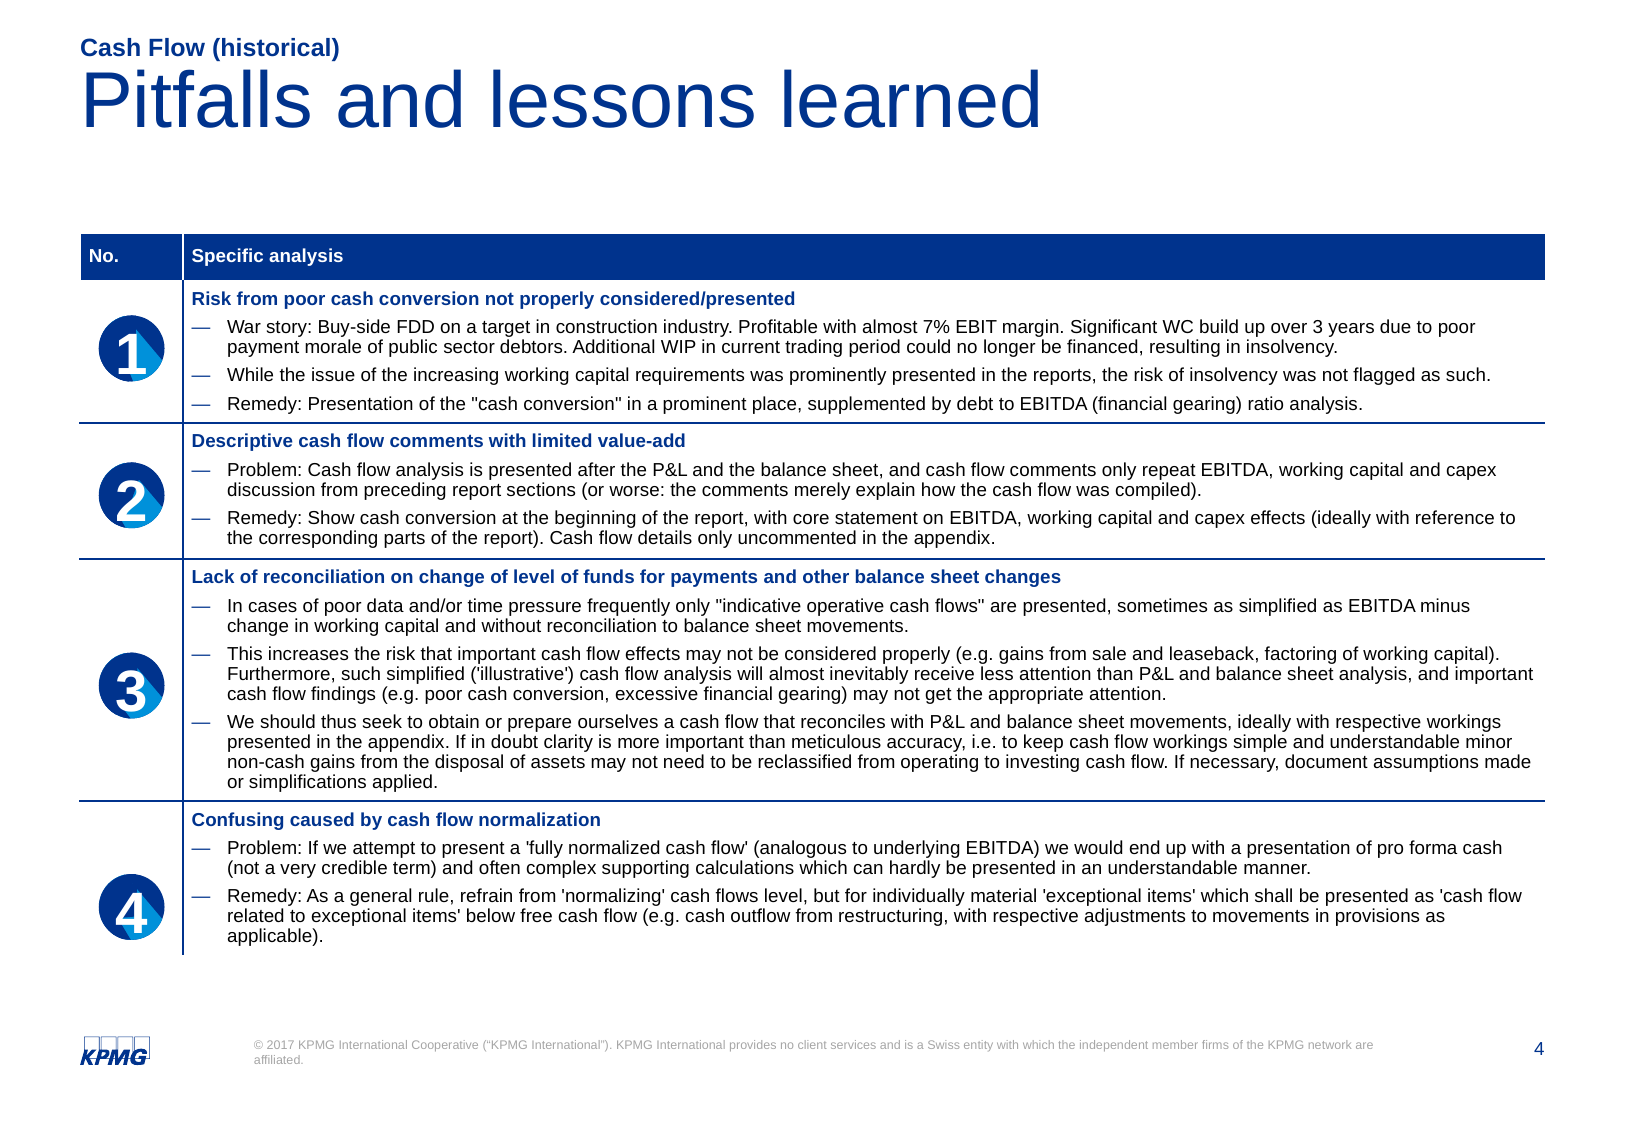

Cash Flow (historical)
# Pitfalls and lessons learned
| No. | Specific analysis |
| --- | --- |
|  | Risk from poor cash conversion not properly considered/presented War story: Buy-side FDD on a target in construction industry. Profitable with almost 7% EBIT margin. Significant WC build up over 3 years due to poor payment morale of public sector debtors. Additional WIP in current trading period could no longer be financed, resulting in insolvency. While the issue of the increasing working capital requirements was prominently presented in the reports, the risk of insolvency was not flagged as such. Remedy: Presentation of the "cash conversion" in a prominent place, supplemented by debt to EBITDA (financial gearing) ratio analysis. |
|  | Descriptive cash flow comments with limited value-add Problem: Cash flow analysis is presented after the P&L and the balance sheet, and cash flow comments only repeat EBITDA, working capital and capex discussion from preceding report sections (or worse: the comments merely explain how the cash flow was compiled). Remedy: Show cash conversion at the beginning of the report, with core statement on EBITDA, working capital and capex effects (ideally with reference to the corresponding parts of the report). Cash flow details only uncommented in the appendix. |
|  | Lack of reconciliation on change of level of funds for payments and other balance sheet changes In cases of poor data and/or time pressure frequently only "indicative operative cash flows" are presented, sometimes as simplified as EBITDA minus change in working capital and without reconciliation to balance sheet movements. This increases the risk that important cash flow effects may not be considered properly (e.g. gains from sale and leaseback, factoring of working capital). Furthermore, such simplified ('illustrative') cash flow analysis will almost inevitably receive less attention than P&L and balance sheet analysis, and important cash flow findings (e.g. poor cash conversion, excessive financial gearing) may not get the appropriate attention. We should thus seek to obtain or prepare ourselves a cash flow that reconciles with P&L and balance sheet movements, ideally with respective workings presented in the appendix. If in doubt clarity is more important than meticulous accuracy, i.e. to keep cash flow workings simple and understandable minor non-cash gains from the disposal of assets may not need to be reclassified from operating to investing cash flow. If necessary, document assumptions made or simplifications applied. |
|  | Confusing caused by cash flow normalization Problem: If we attempt to present a 'fully normalized cash flow' (analogous to underlying EBITDA) we would end up with a presentation of pro forma cash (not a very credible term) and often complex supporting calculations which can hardly be presented in an understandable manner. Remedy: As a general rule, refrain from 'normalizing' cash flows level, but for individually material 'exceptional items' which shall be presented as 'cash flow related to exceptional items' below free cash flow (e.g. cash outflow from restructuring, with respective adjustments to movements in provisions as applicable). |
1

2

3

4